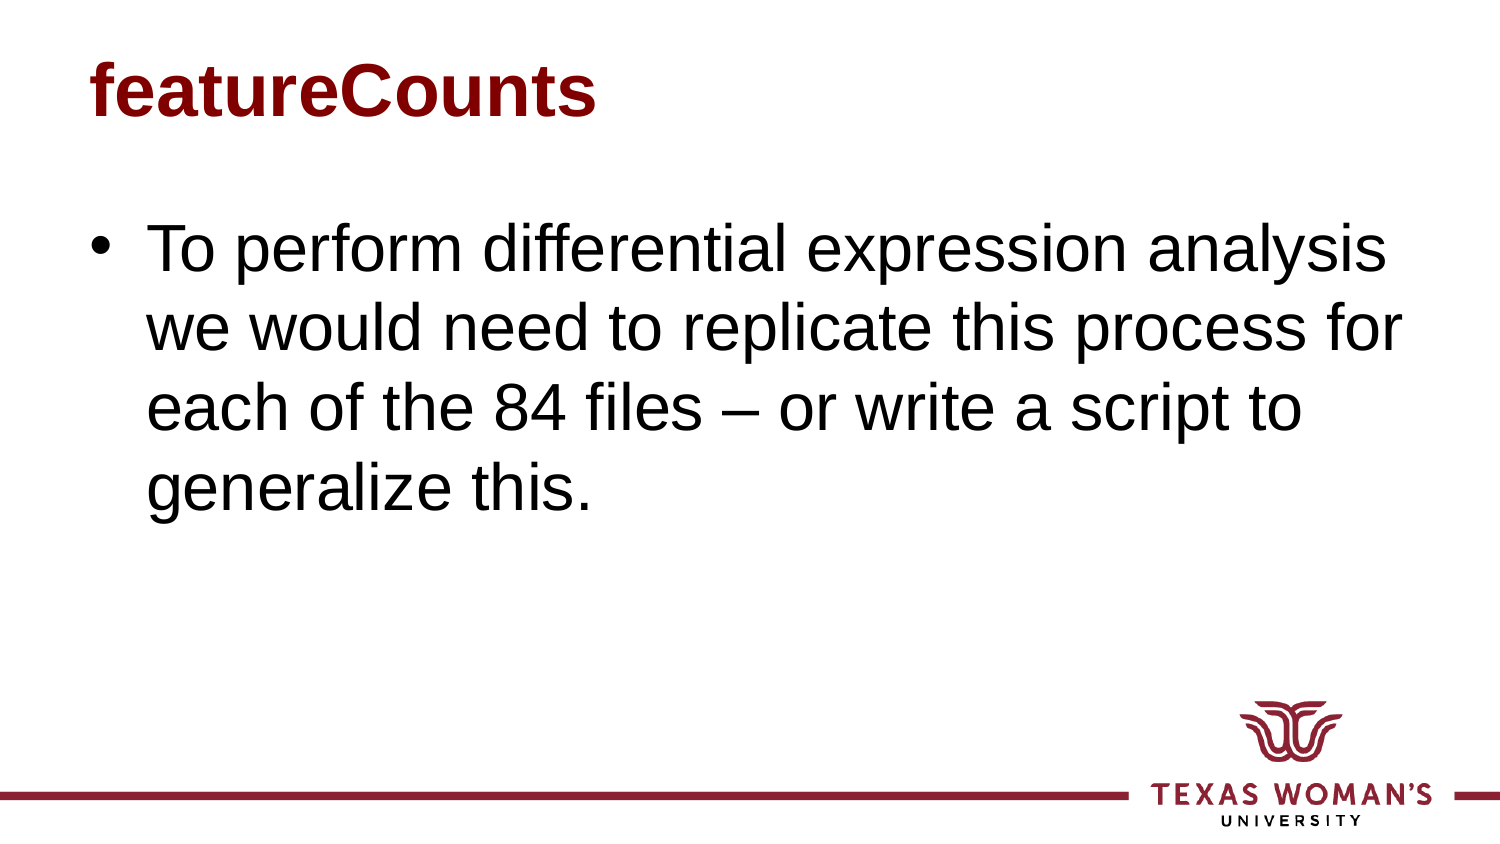

# featureCounts
To perform differential expression analysis we would need to replicate this process for each of the 84 files – or write a script to generalize this.